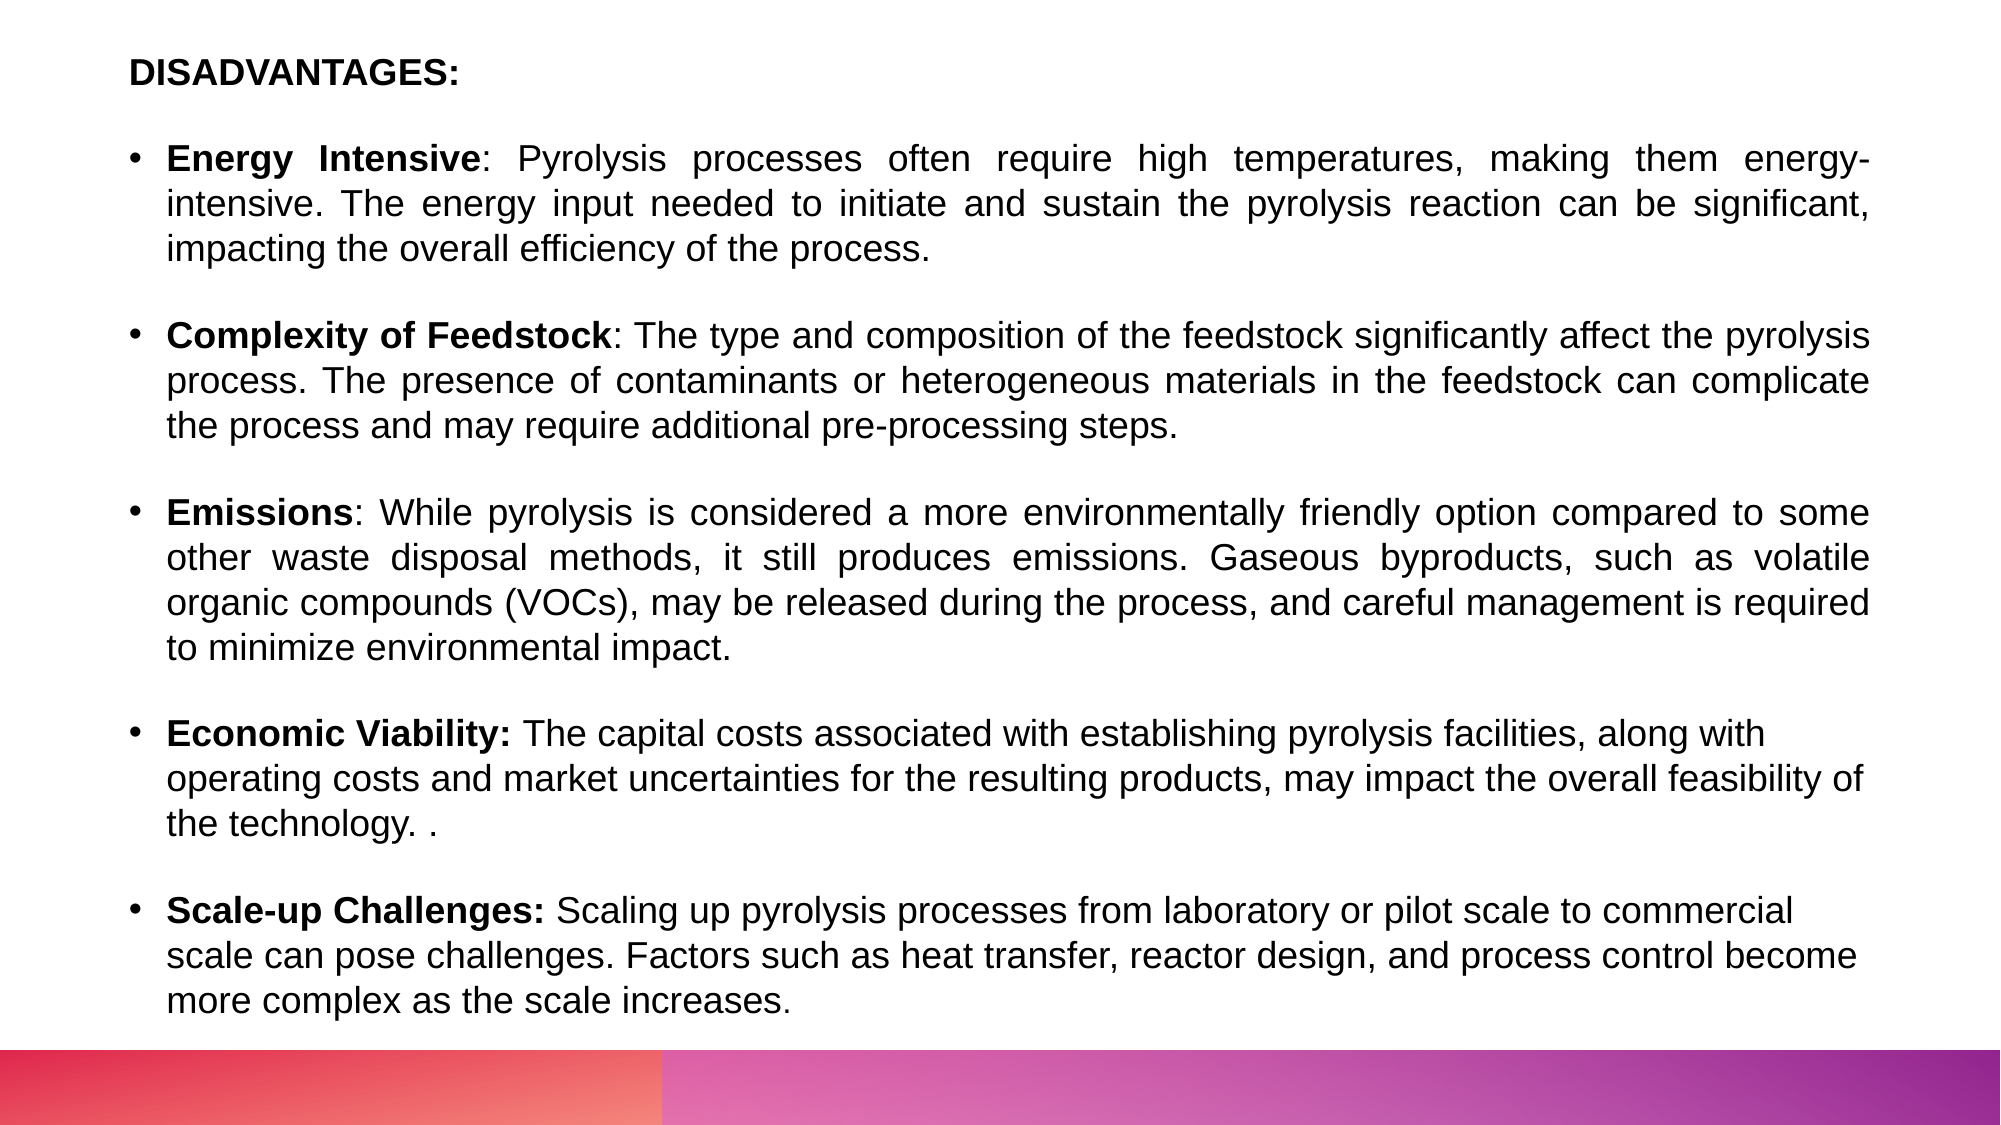

DISADVANTAGES:
Energy Intensive: Pyrolysis processes often require high temperatures, making them energy-intensive. The energy input needed to initiate and sustain the pyrolysis reaction can be significant, impacting the overall efficiency of the process.
Complexity of Feedstock: The type and composition of the feedstock significantly affect the pyrolysis process. The presence of contaminants or heterogeneous materials in the feedstock can complicate the process and may require additional pre-processing steps.
Emissions: While pyrolysis is considered a more environmentally friendly option compared to some other waste disposal methods, it still produces emissions. Gaseous byproducts, such as volatile organic compounds (VOCs), may be released during the process, and careful management is required to minimize environmental impact.
Economic Viability: The capital costs associated with establishing pyrolysis facilities, along with operating costs and market uncertainties for the resulting products, may impact the overall feasibility of the technology. .
Scale-up Challenges: Scaling up pyrolysis processes from laboratory or pilot scale to commercial scale can pose challenges. Factors such as heat transfer, reactor design, and process control become more complex as the scale increases.